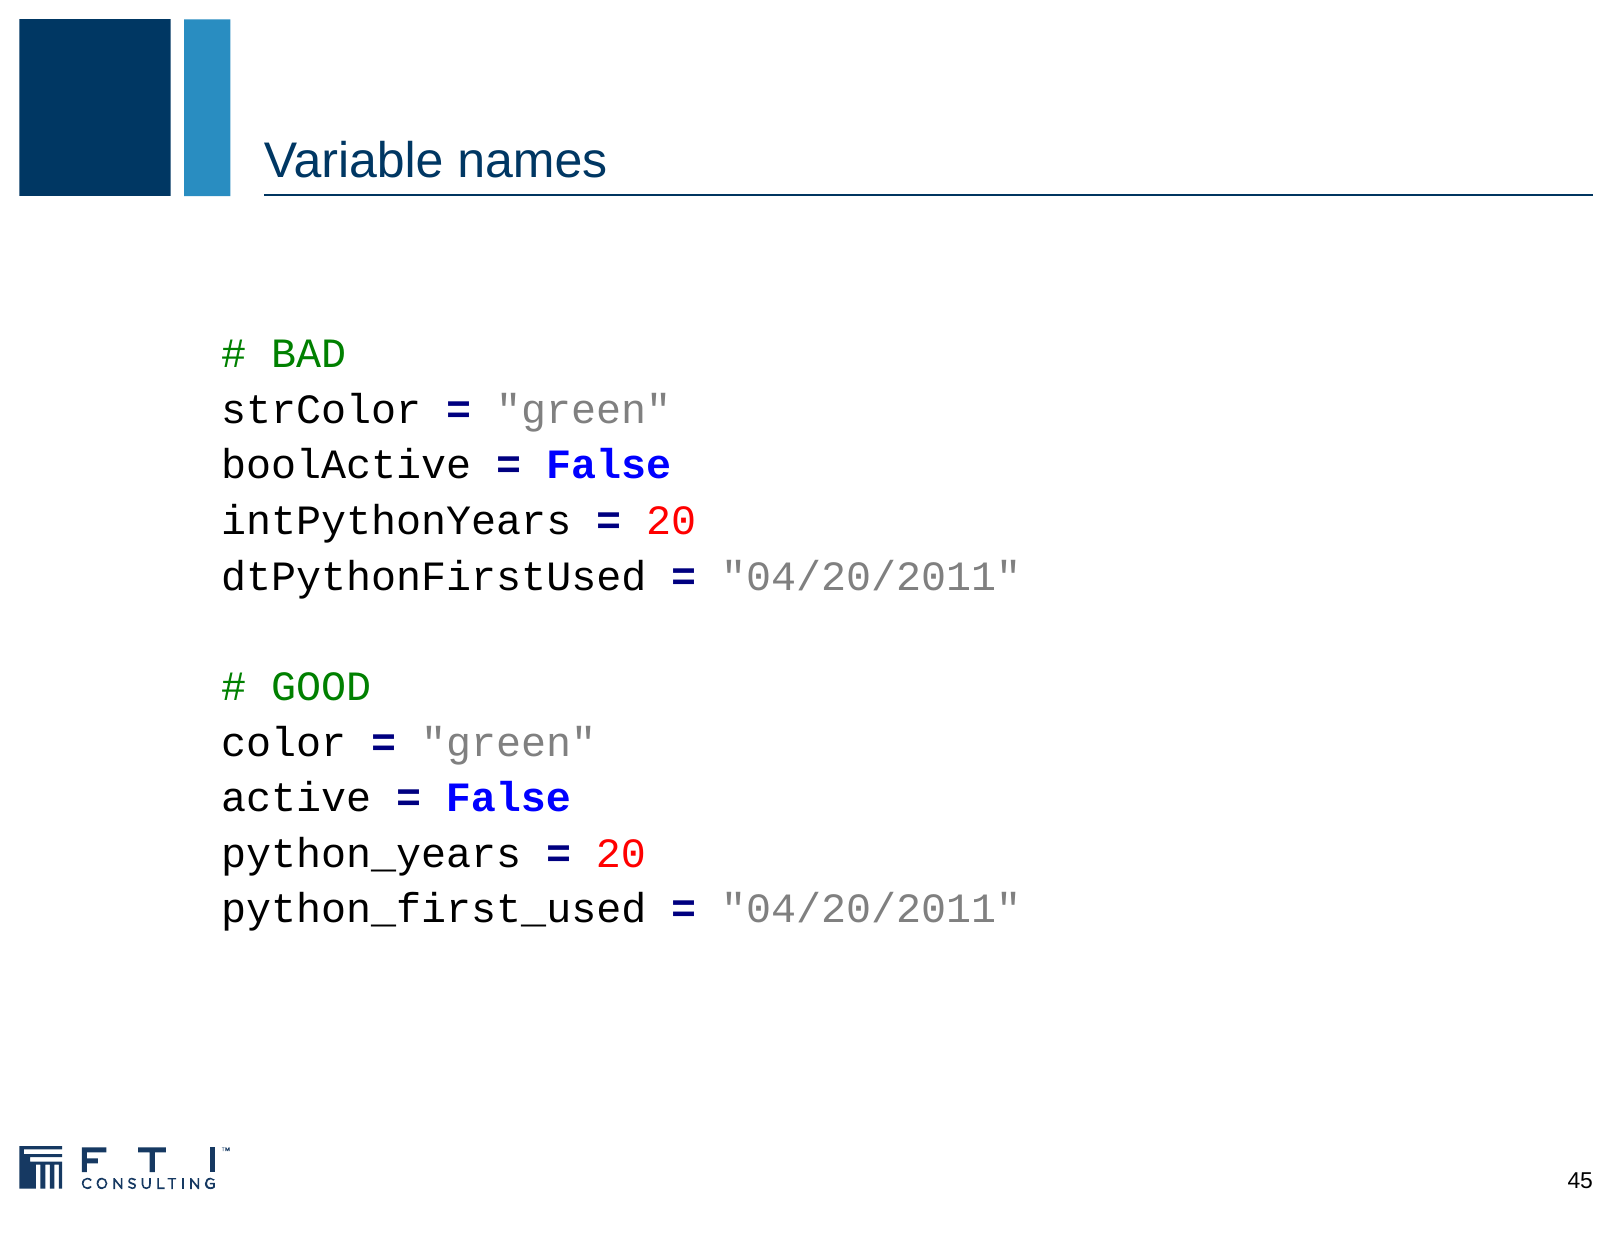

# Variable names
# BAD
strColor = "green"
boolActive = False
intPythonYears = 20
dtPythonFirstUsed = "04/20/2011"

# GOOD
color = "green"
active = False
python_years = 20
python_first_used = "04/20/2011"
45